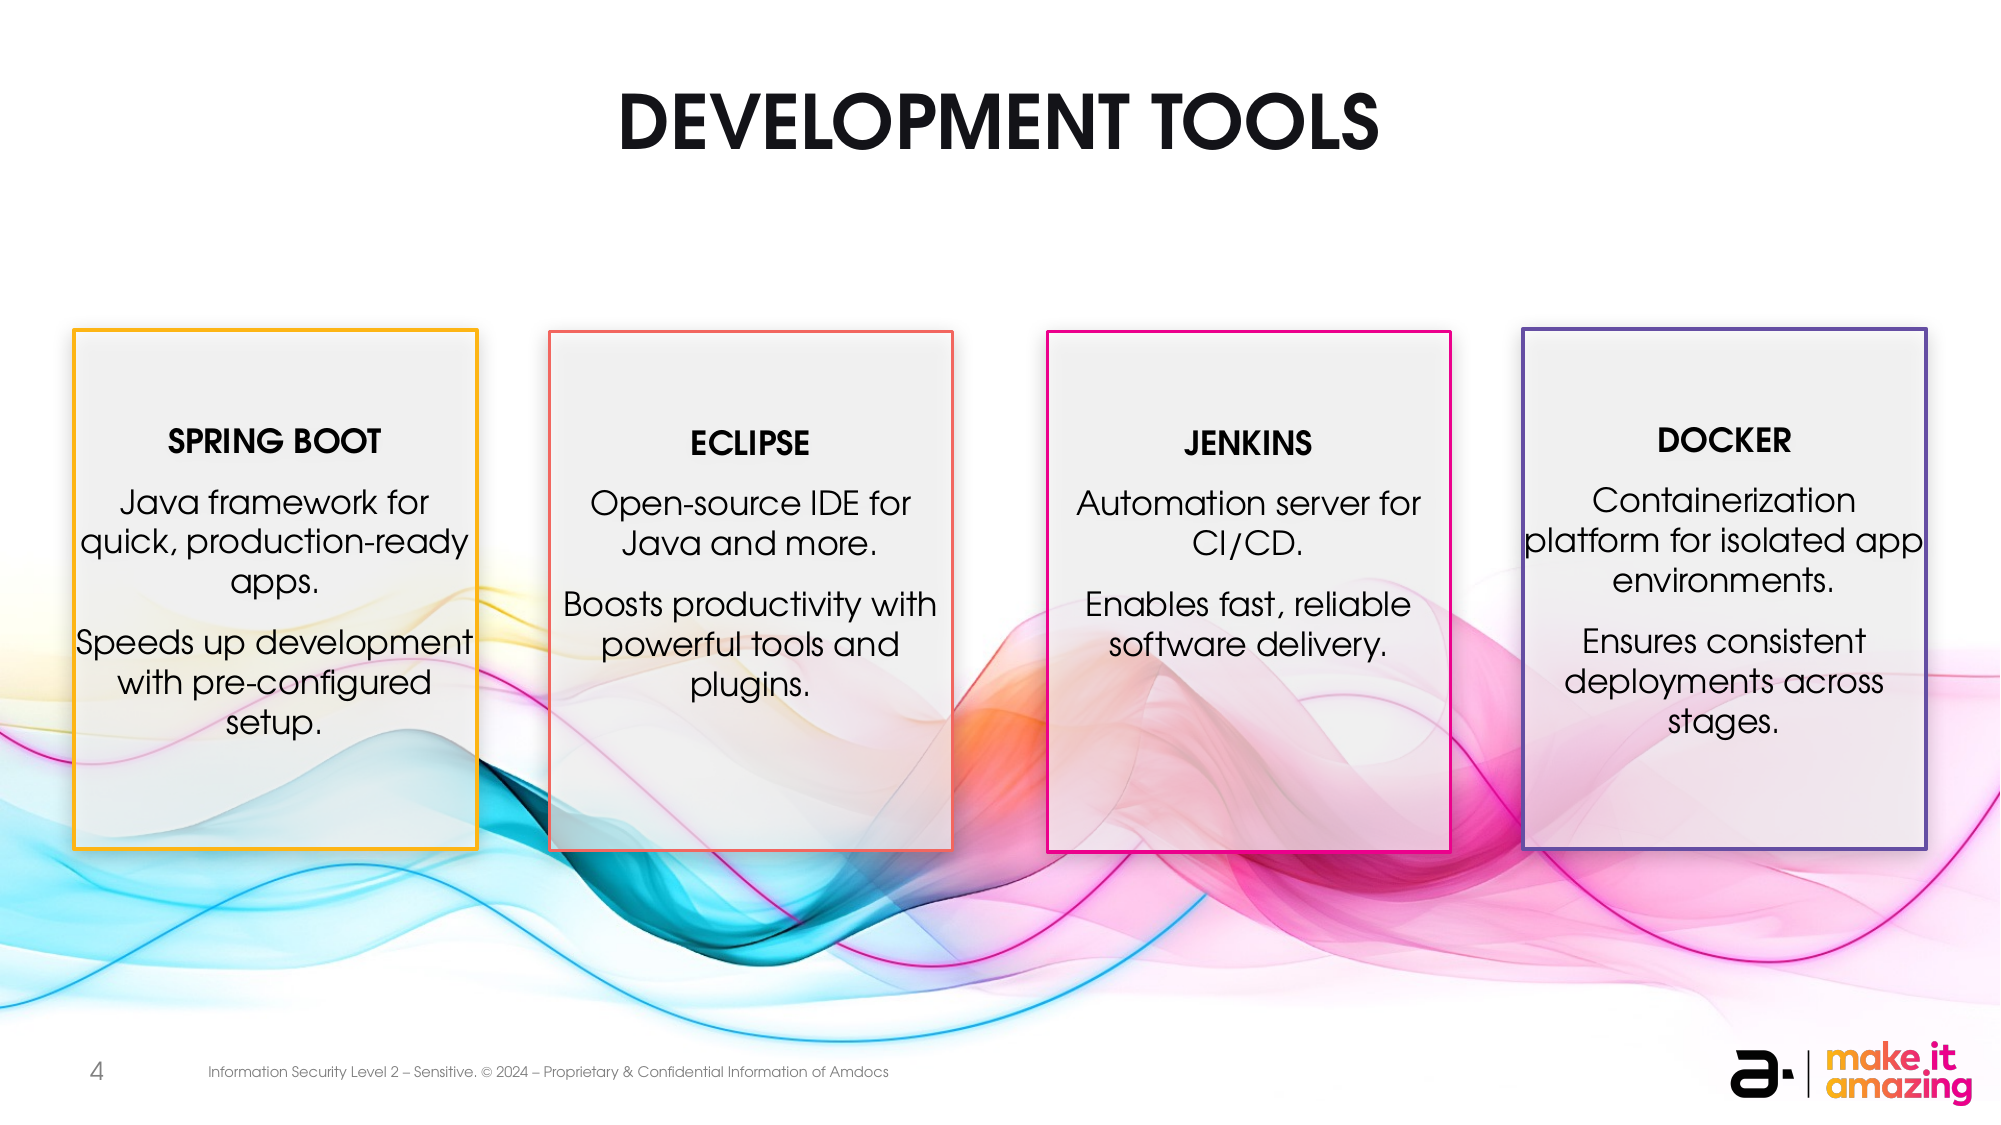

# DEVELOPMENT TOOLS
DOCKER
Containerization platform for isolated app environments.
Ensures consistent deployments across stages.
SPRING BOOT
Java framework for quick, production-ready apps.
Speeds up development with pre-configured setup.
ECLIPSE
Open-source IDE for Java and more.
Boosts productivity with powerful tools and plugins.
JENKINS
Automation server for CI/CD.
Enables fast, reliable software delivery.